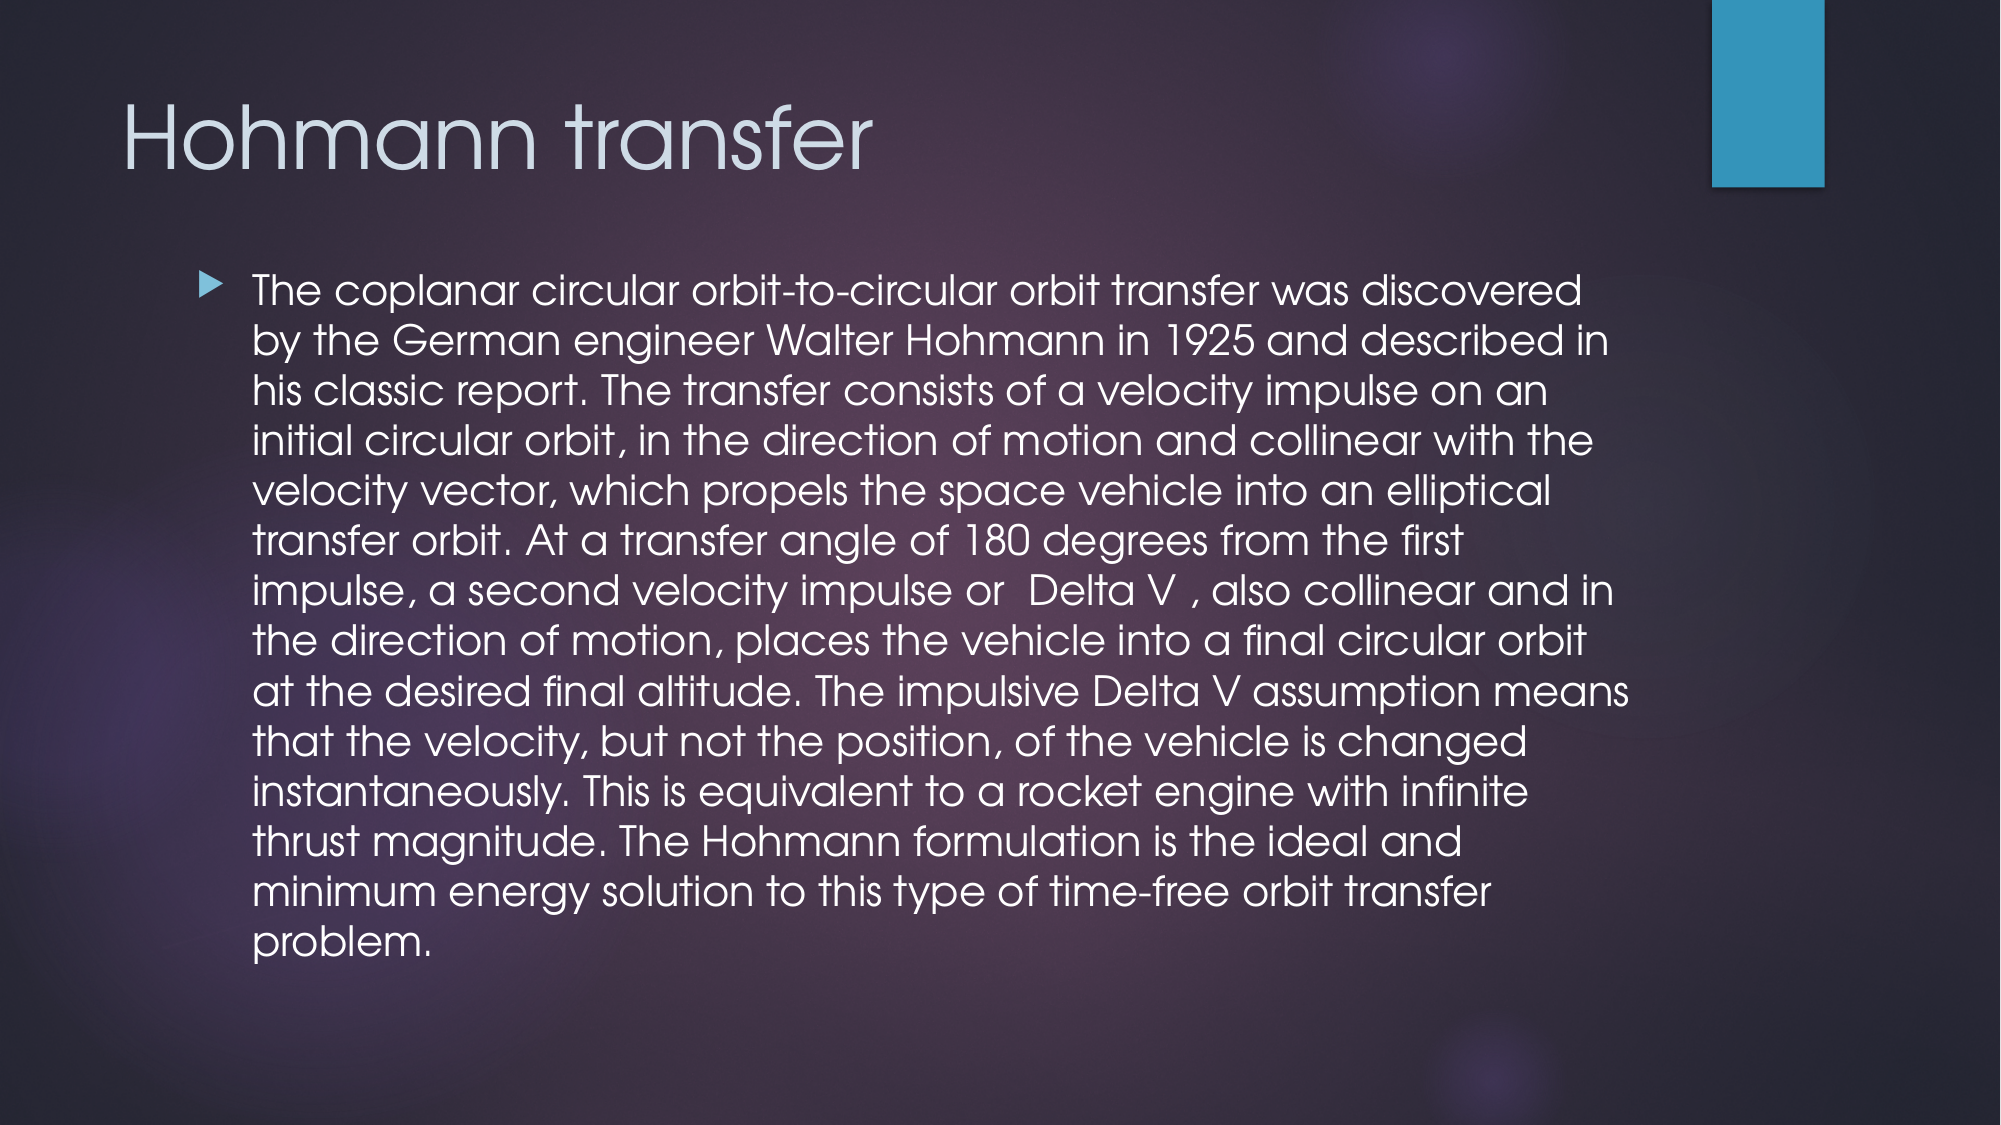

# Hohmann transfer
The coplanar circular orbit-to-circular orbit transfer was discovered by the German engineer Walter Hohmann in 1925 and described in his classic report. The transfer consists of a velocity impulse on an initial circular orbit, in the direction of motion and collinear with the velocity vector, which propels the space vehicle into an elliptical transfer orbit. At a transfer angle of 180 degrees from the first impulse, a second velocity impulse or  Delta V , also collinear and in the direction of motion, places the vehicle into a final circular orbit at the desired final altitude. The impulsive Delta V assumption means that the velocity, but not the position, of the vehicle is changed instantaneously. This is equivalent to a rocket engine with infinite thrust magnitude. The Hohmann formulation is the ideal and minimum energy solution to this type of time-free orbit transfer problem.